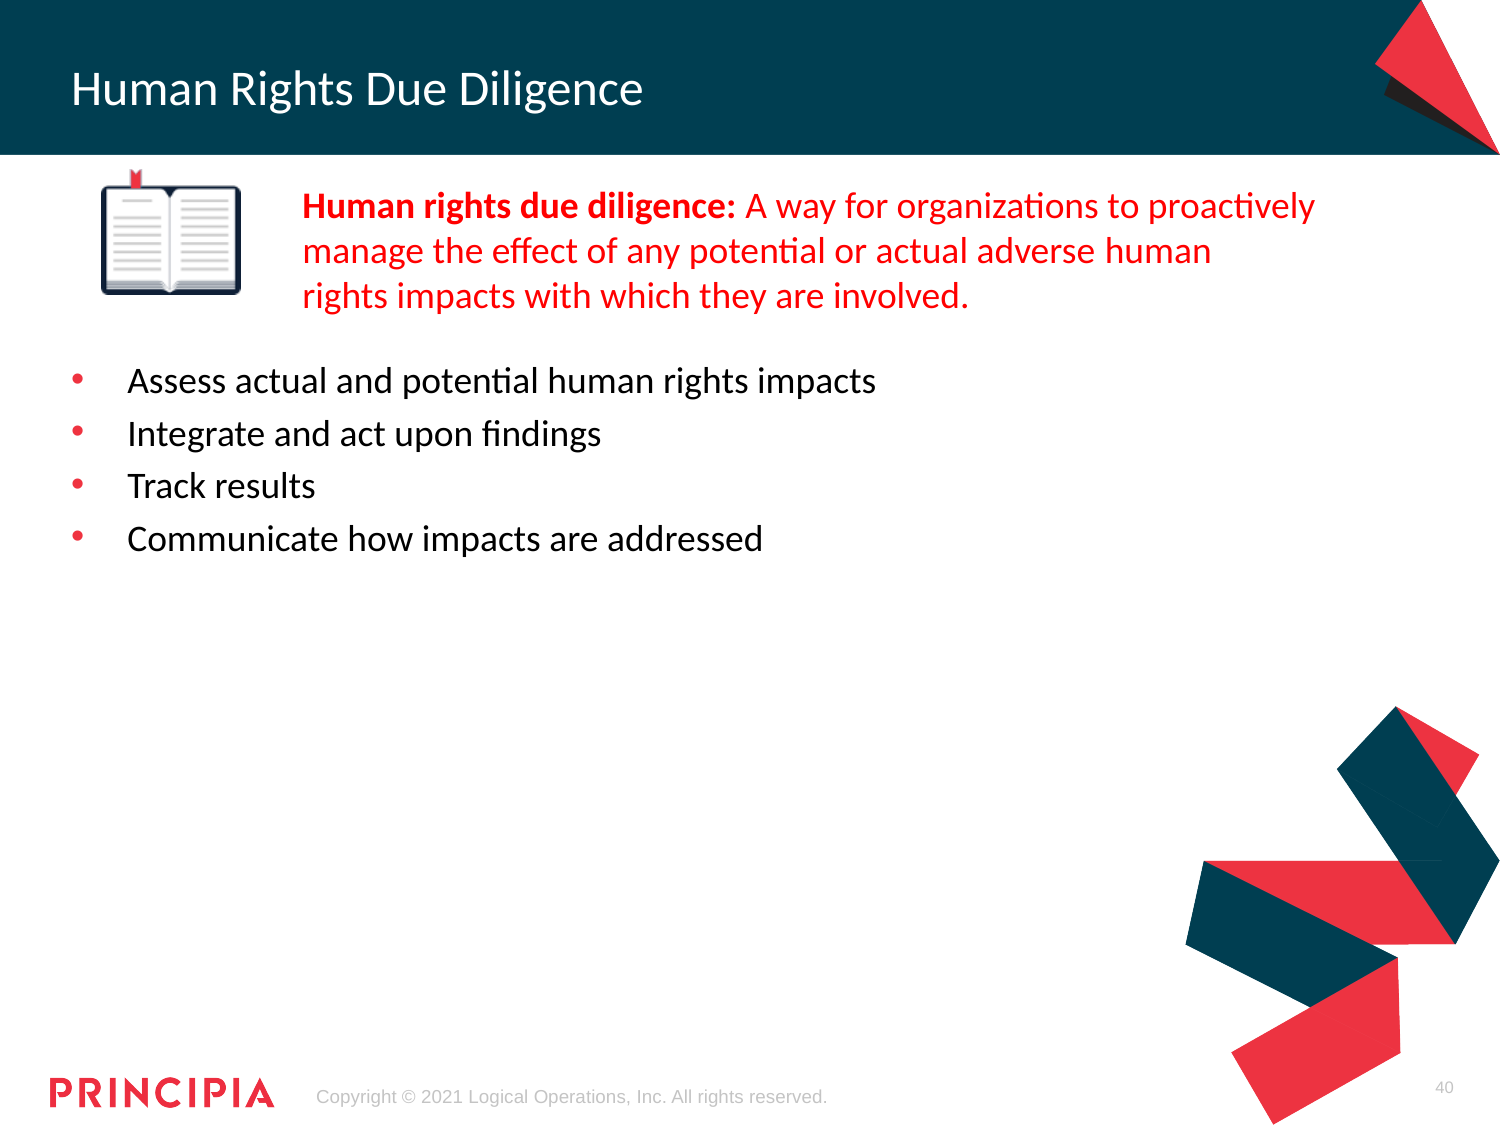

# Human Rights Due Diligence
Human rights due diligence: A way for organizations to proactively manage the effect of any potential or actual adverse human rights impacts with which they are involved.
Assess actual and potential human rights impacts
Integrate and act upon findings
Track results
Communicate how impacts are addressed

40